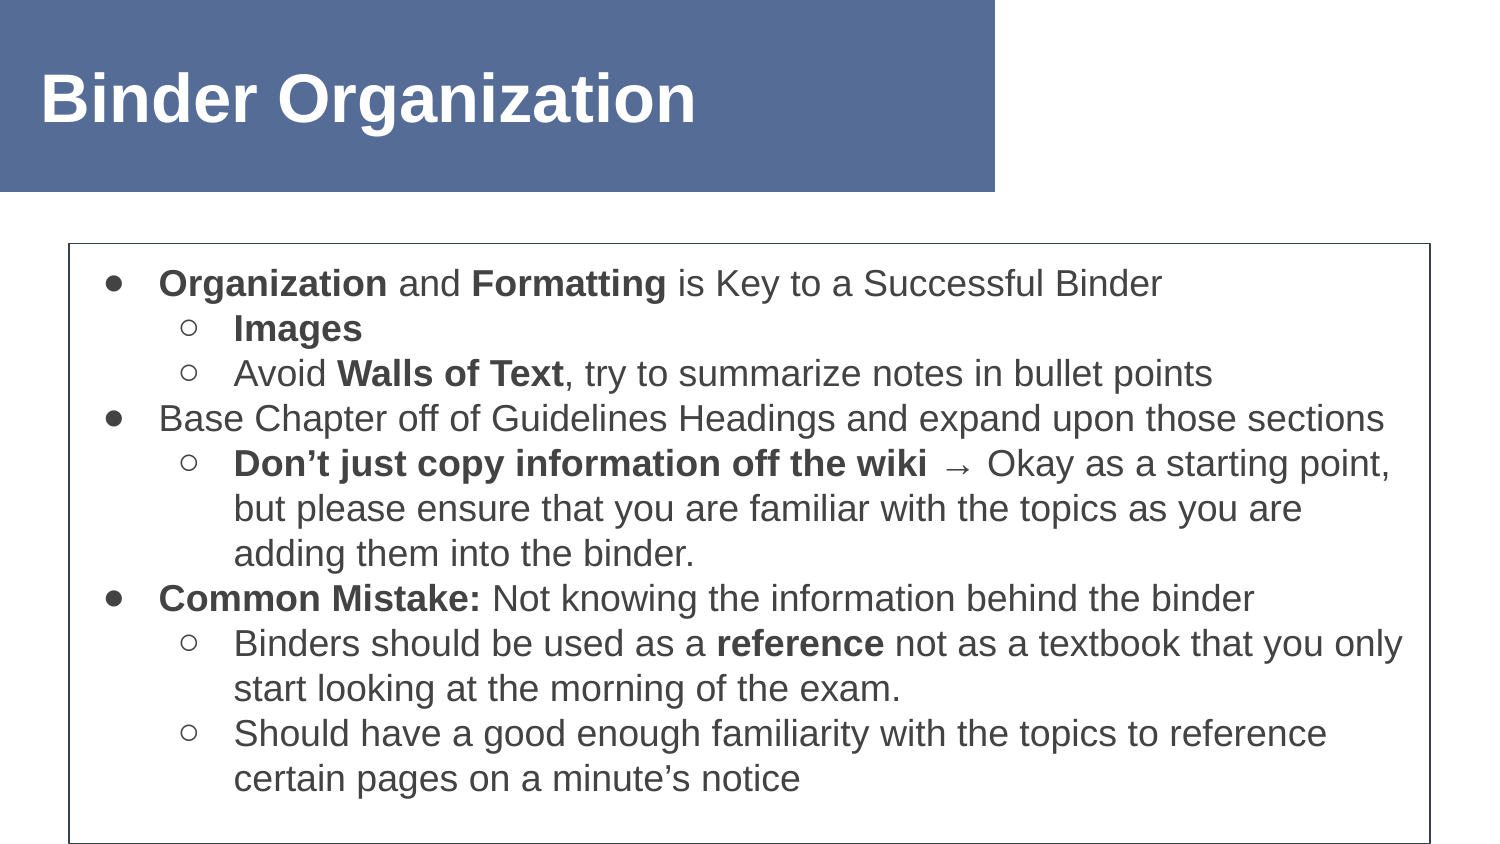

Binder Organization
Organization and Formatting is Key to a Successful Binder
Images
Avoid Walls of Text, try to summarize notes in bullet points
Base Chapter off of Guidelines Headings and expand upon those sections
Don’t just copy information off the wiki → Okay as a starting point, but please ensure that you are familiar with the topics as you are adding them into the binder.
Common Mistake: Not knowing the information behind the binder
Binders should be used as a reference not as a textbook that you only start looking at the morning of the exam.
Should have a good enough familiarity with the topics to reference certain pages on a minute’s notice